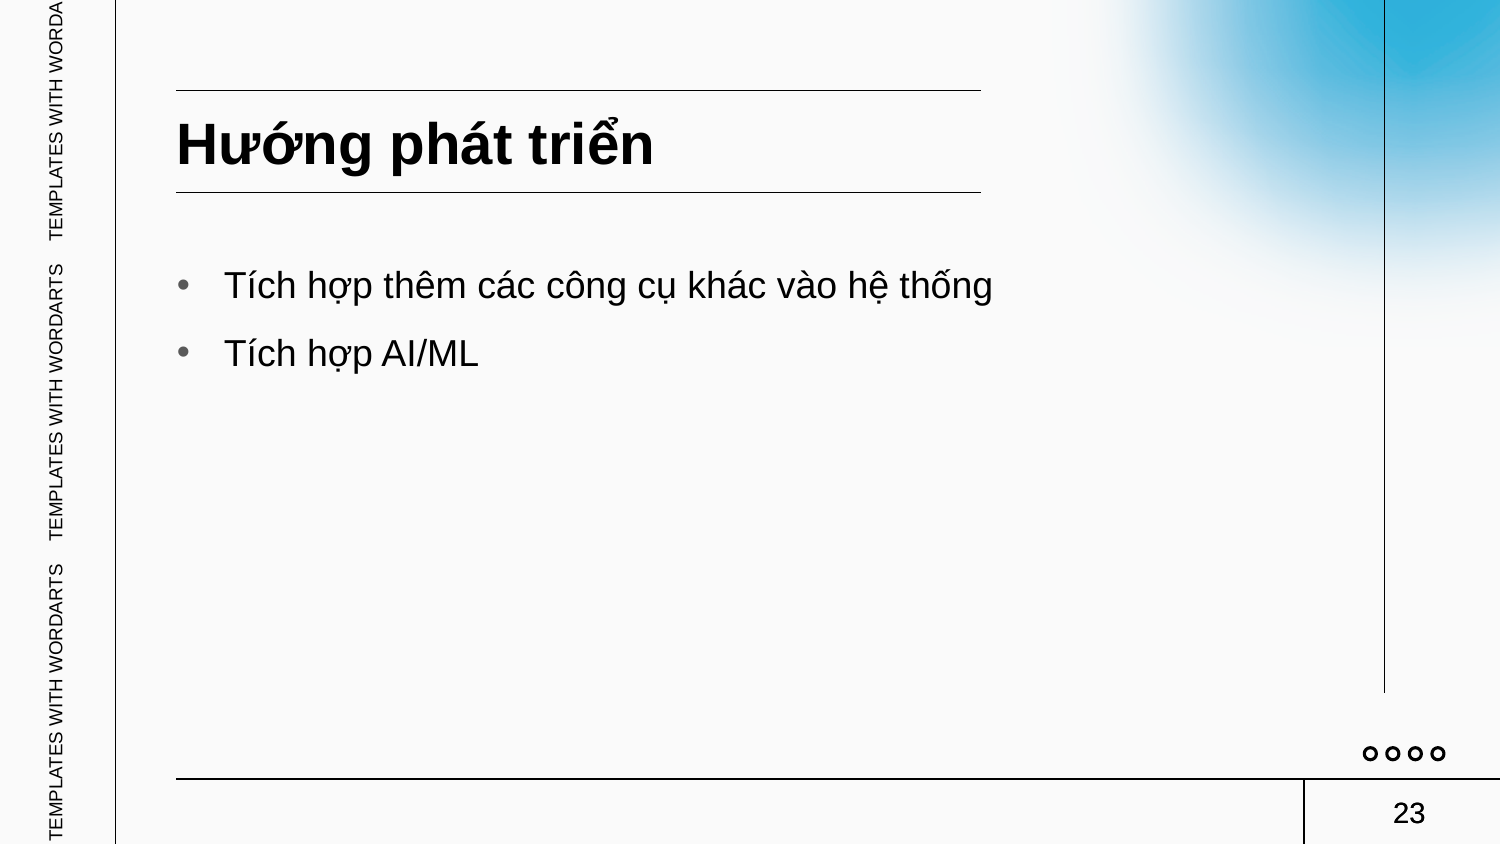

# Hướng phát triển
Tích hợp thêm các công cụ khác vào hệ thống
Tích hợp AI/ML

TEMPLATES WITH WORDARTS	TEMPLATES WITH WORDARTS	TEMPLATES WITH WORDARTS

23
23